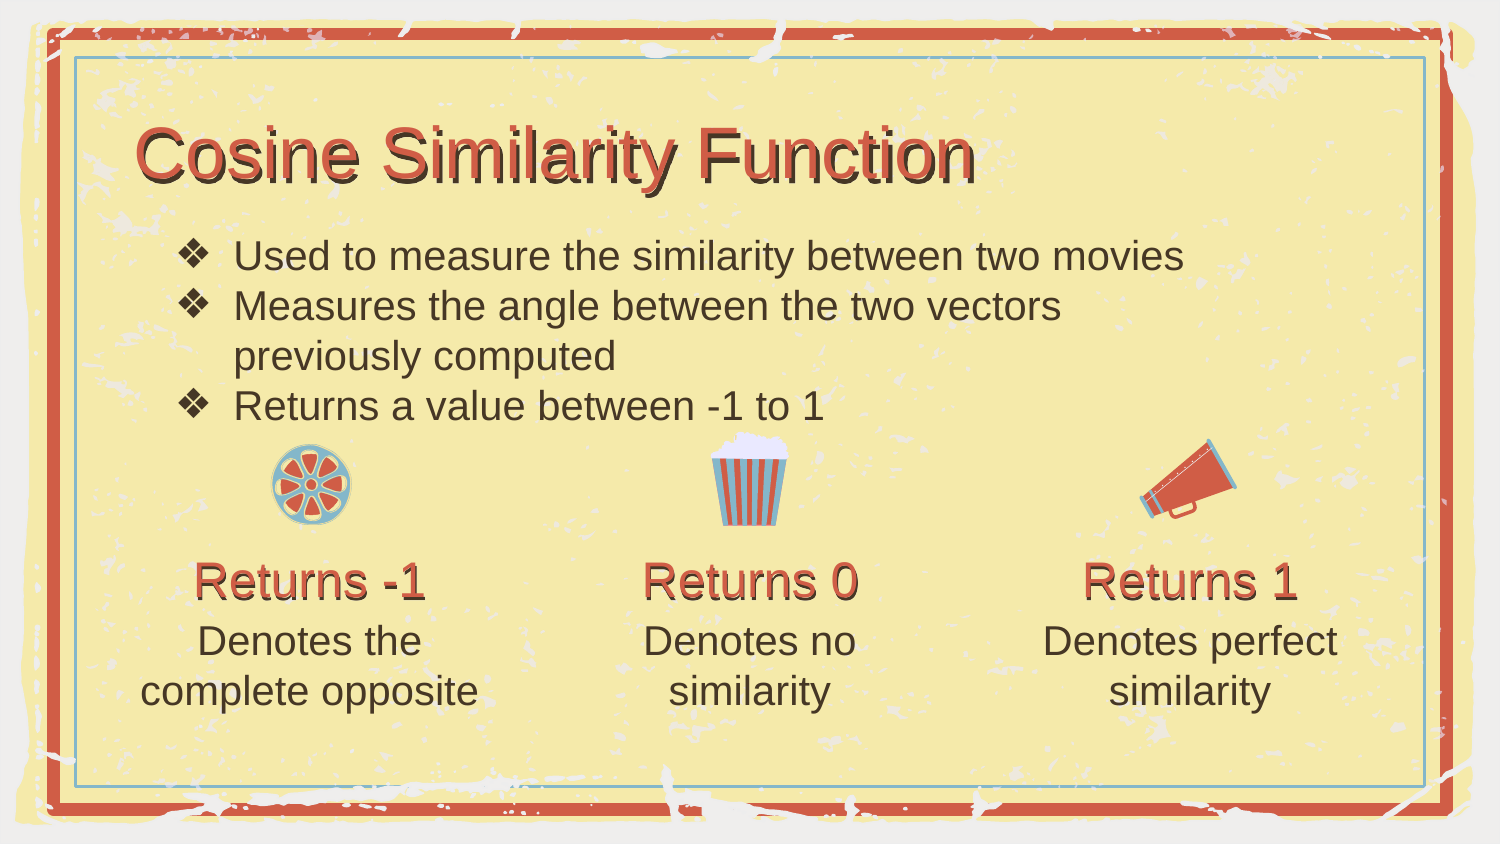

Cosine Similarity Function

Used to measure the similarity between two movies
Measures the angle between the two vectors previously computed
Returns a value between -1 to 1

# Returns -1
Returns 0
Returns 1
Denotes the complete opposite
Denotes no similarity
Denotes perfect similarity